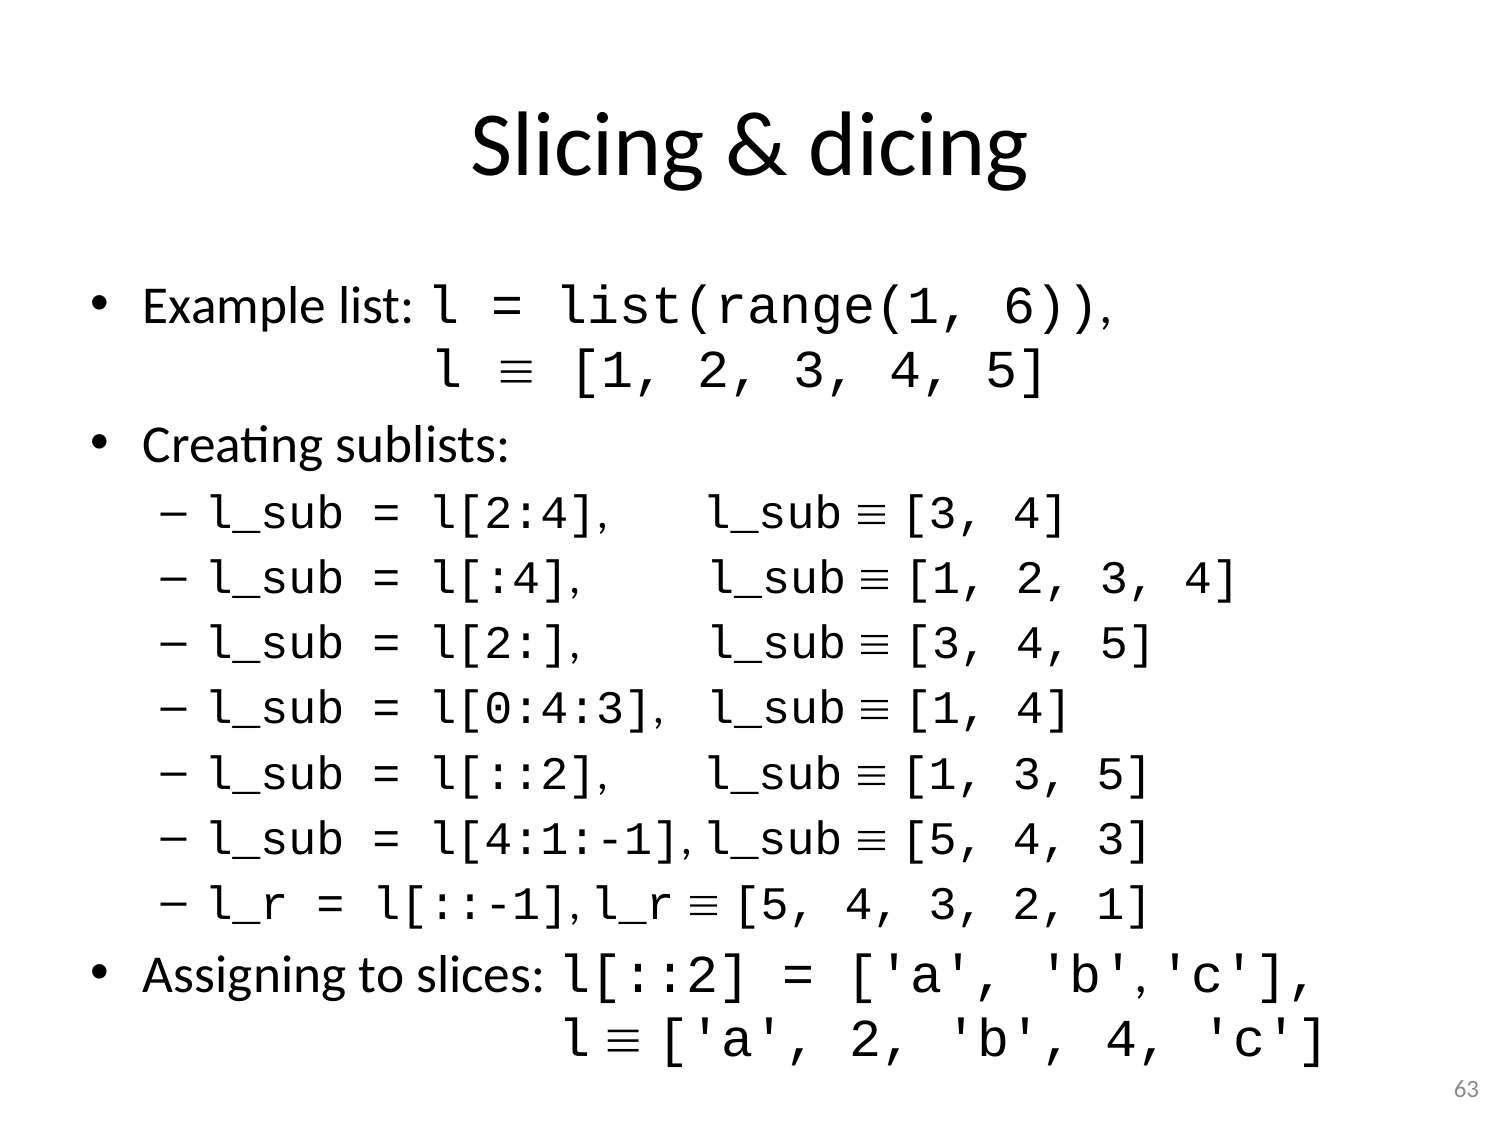

# Slicing & dicing
Example list: l = list(range(1, 6)),
                        l ≡ [1, 2, 3, 4, 5]
Creating sublists:
l_sub = l[2:4],         l_sub ≡ [3, 4]
l_sub = l[:4],            l_sub ≡ [1, 2, 3, 4]
l_sub = l[2:],            l_sub ≡ [3, 4, 5]
l_sub = l[0:4:3],    l_sub ≡ [1, 4]
l_sub = l[::2],         l_sub ≡ [1, 3, 5]
l_sub = l[4:1:-1], l_sub ≡ [5, 4, 3]
l_r = l[::-1], l_r ≡ [5, 4, 3, 2, 1]
Assigning to slices: l[::2] = ['a', 'b', 'c'],
             l ≡ ['a', 2, 'b', 4, 'c']
63